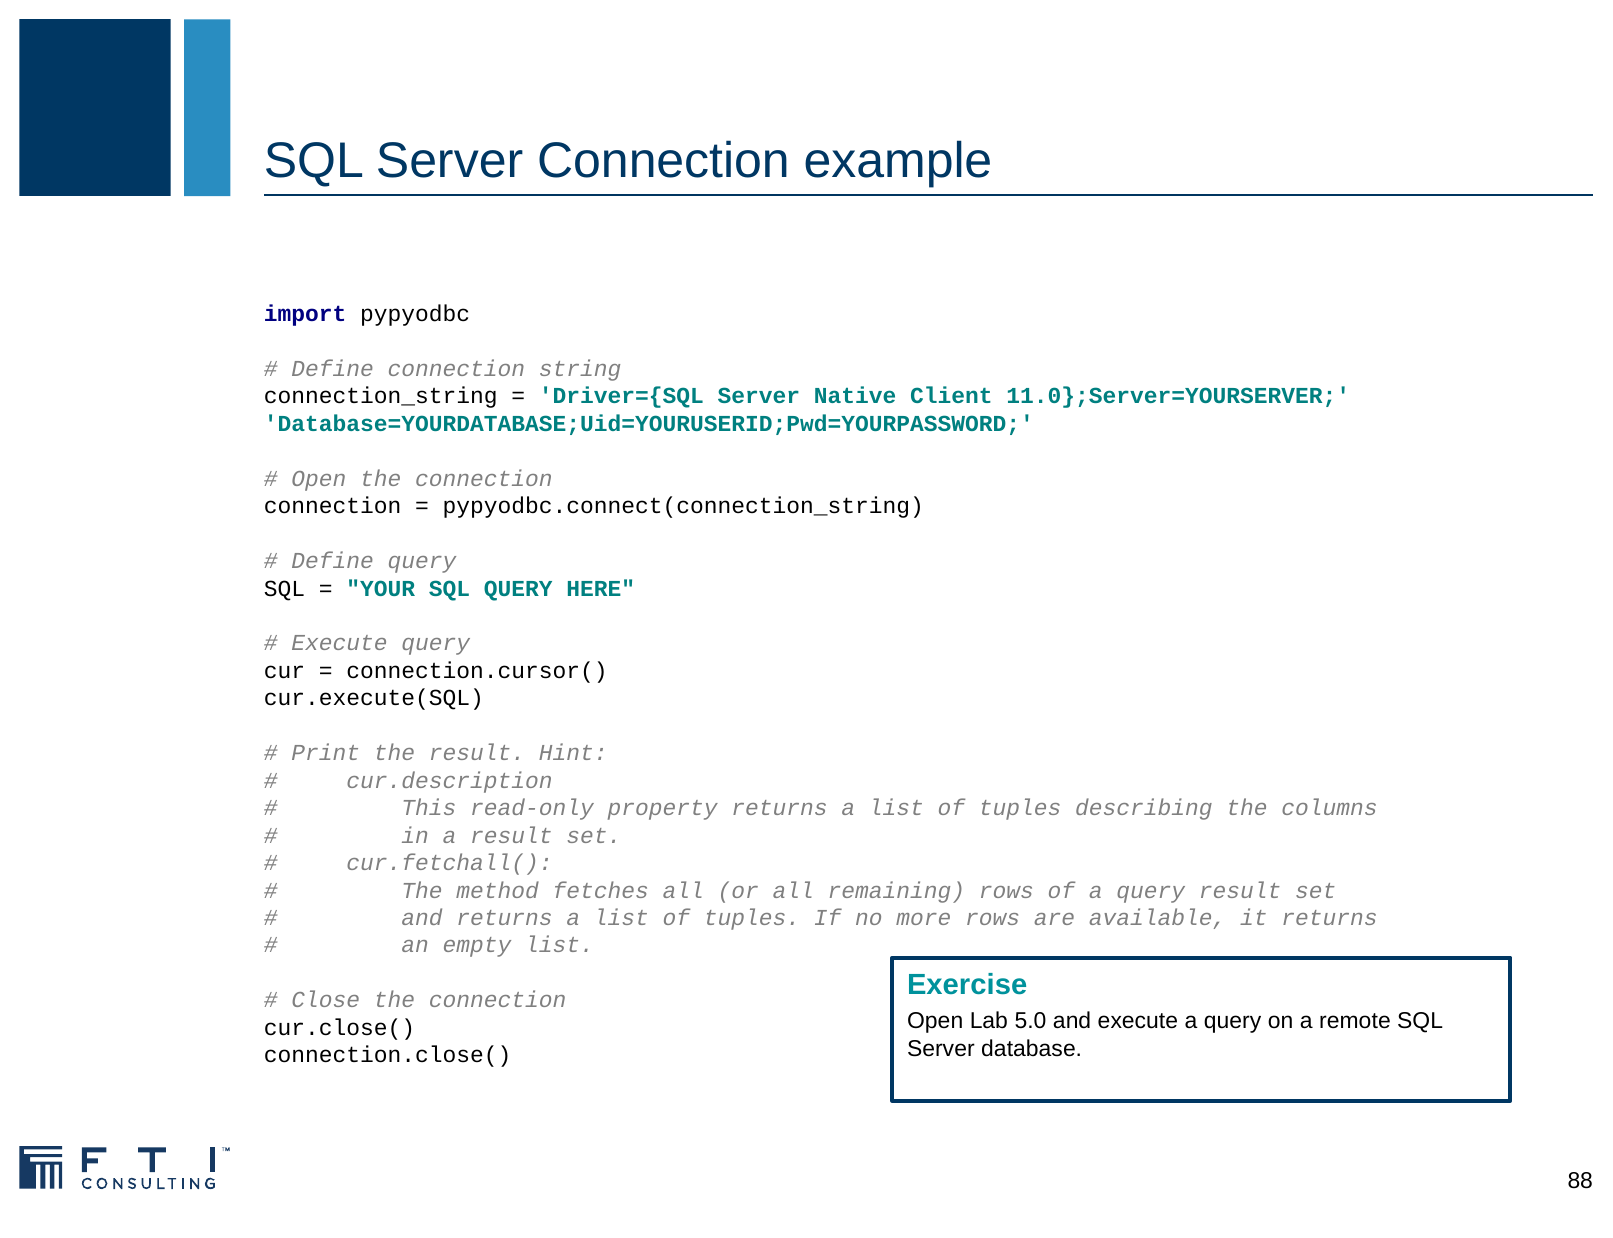

# SQL Server Connection example
import pypyodbc
# Define connection string
connection_string = 'Driver={SQL Server Native Client 11.0};Server=YOURSERVER;'
'Database=YOURDATABASE;Uid=YOURUSERID;Pwd=YOURPASSWORD;'
# Open the connection
connection = pypyodbc.connect(connection_string)
# Define query
SQL = "YOUR SQL QUERY HERE"
# Execute query
cur = connection.cursor()
cur.execute(SQL)
# Print the result. Hint:
#     cur.description
#         This read-only property returns a list of tuples describing the columns
#         in a result set.
#     cur.fetchall():
#         The method fetches all (or all remaining) rows of a query result set
#         and returns a list of tuples. If no more rows are available, it returns
#         an empty list.
# Close the connection
cur.close()
connection.close()
Exercise
Open Lab 5.0 and execute a query on a remote SQL Server database.

88